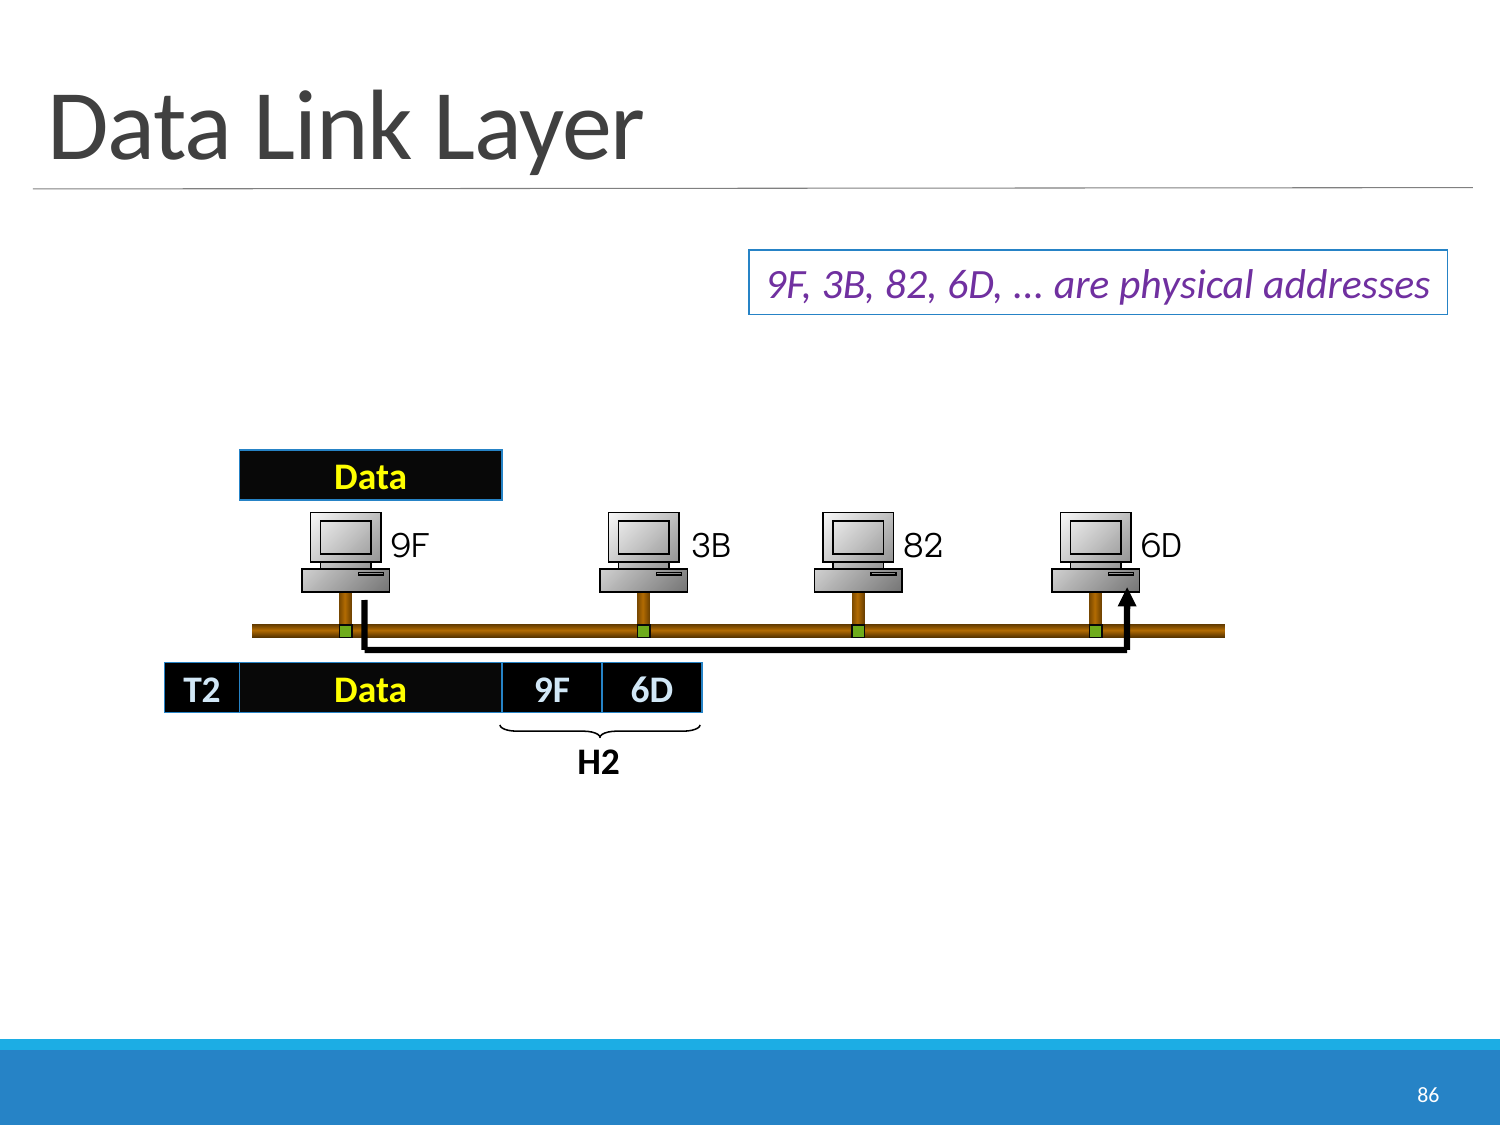

# Data Link Layer
9F, 3B, 82, 6D, ... are physical addresses
Data

9F

3B

82

6D

T2
Data
9F
6D
H2